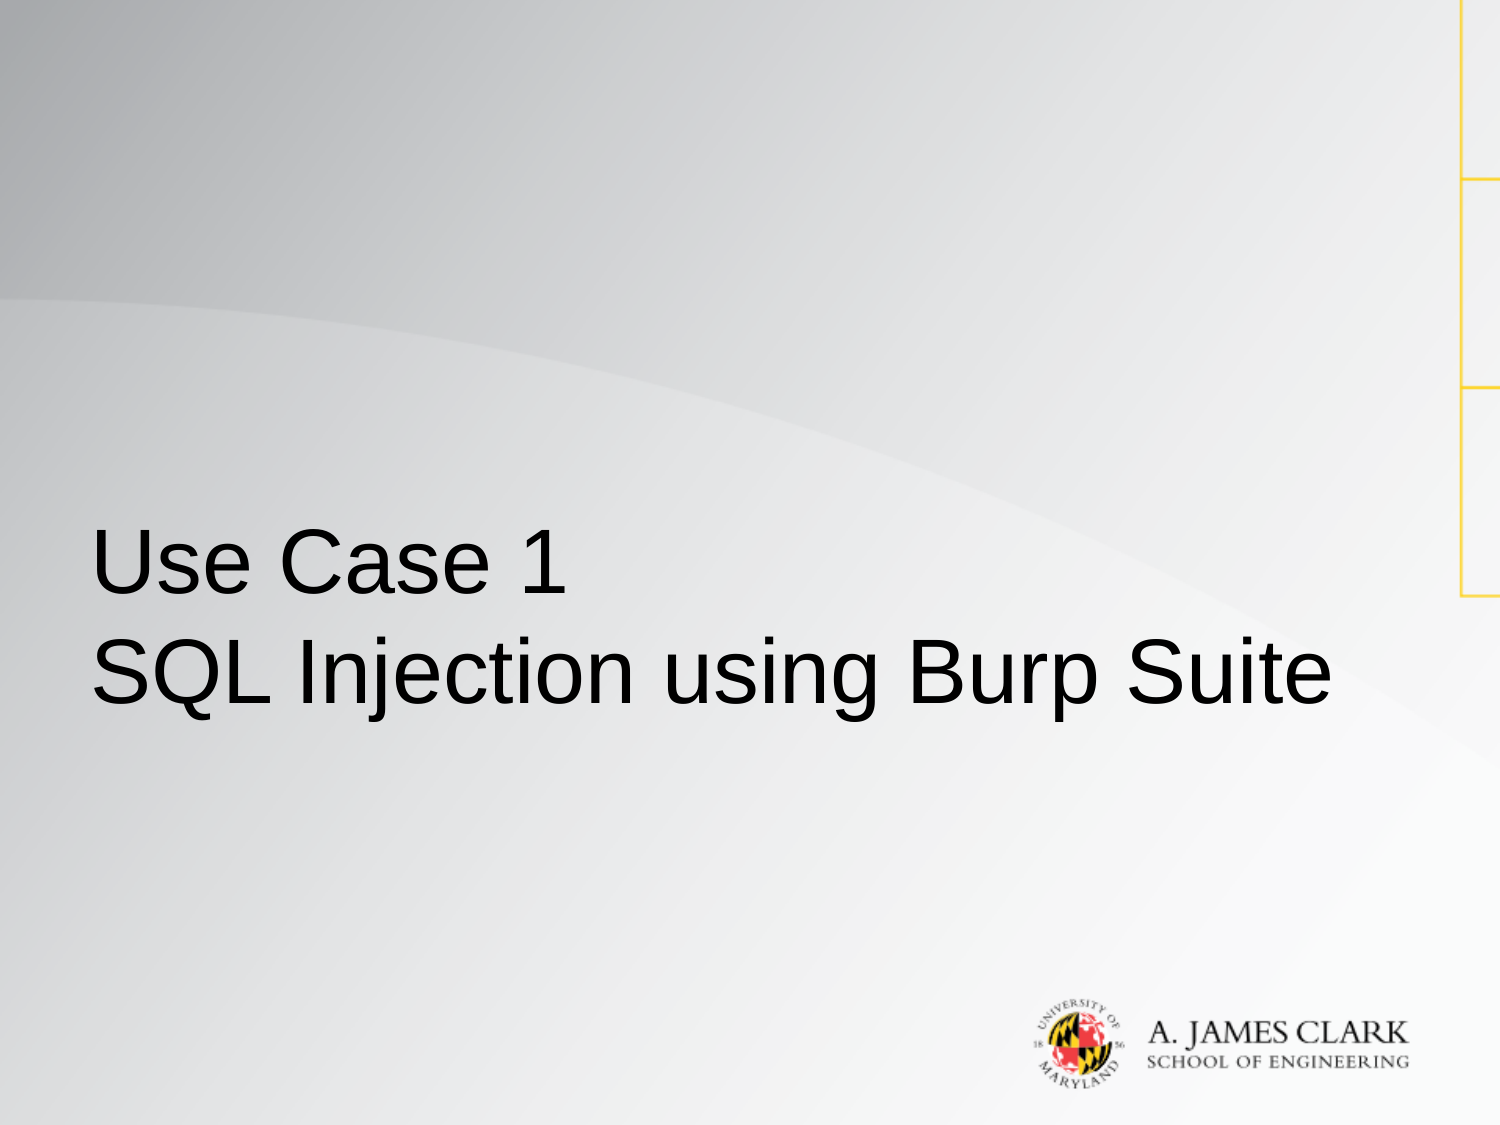

# Use Case 1 SQL Injection using Burp Suite